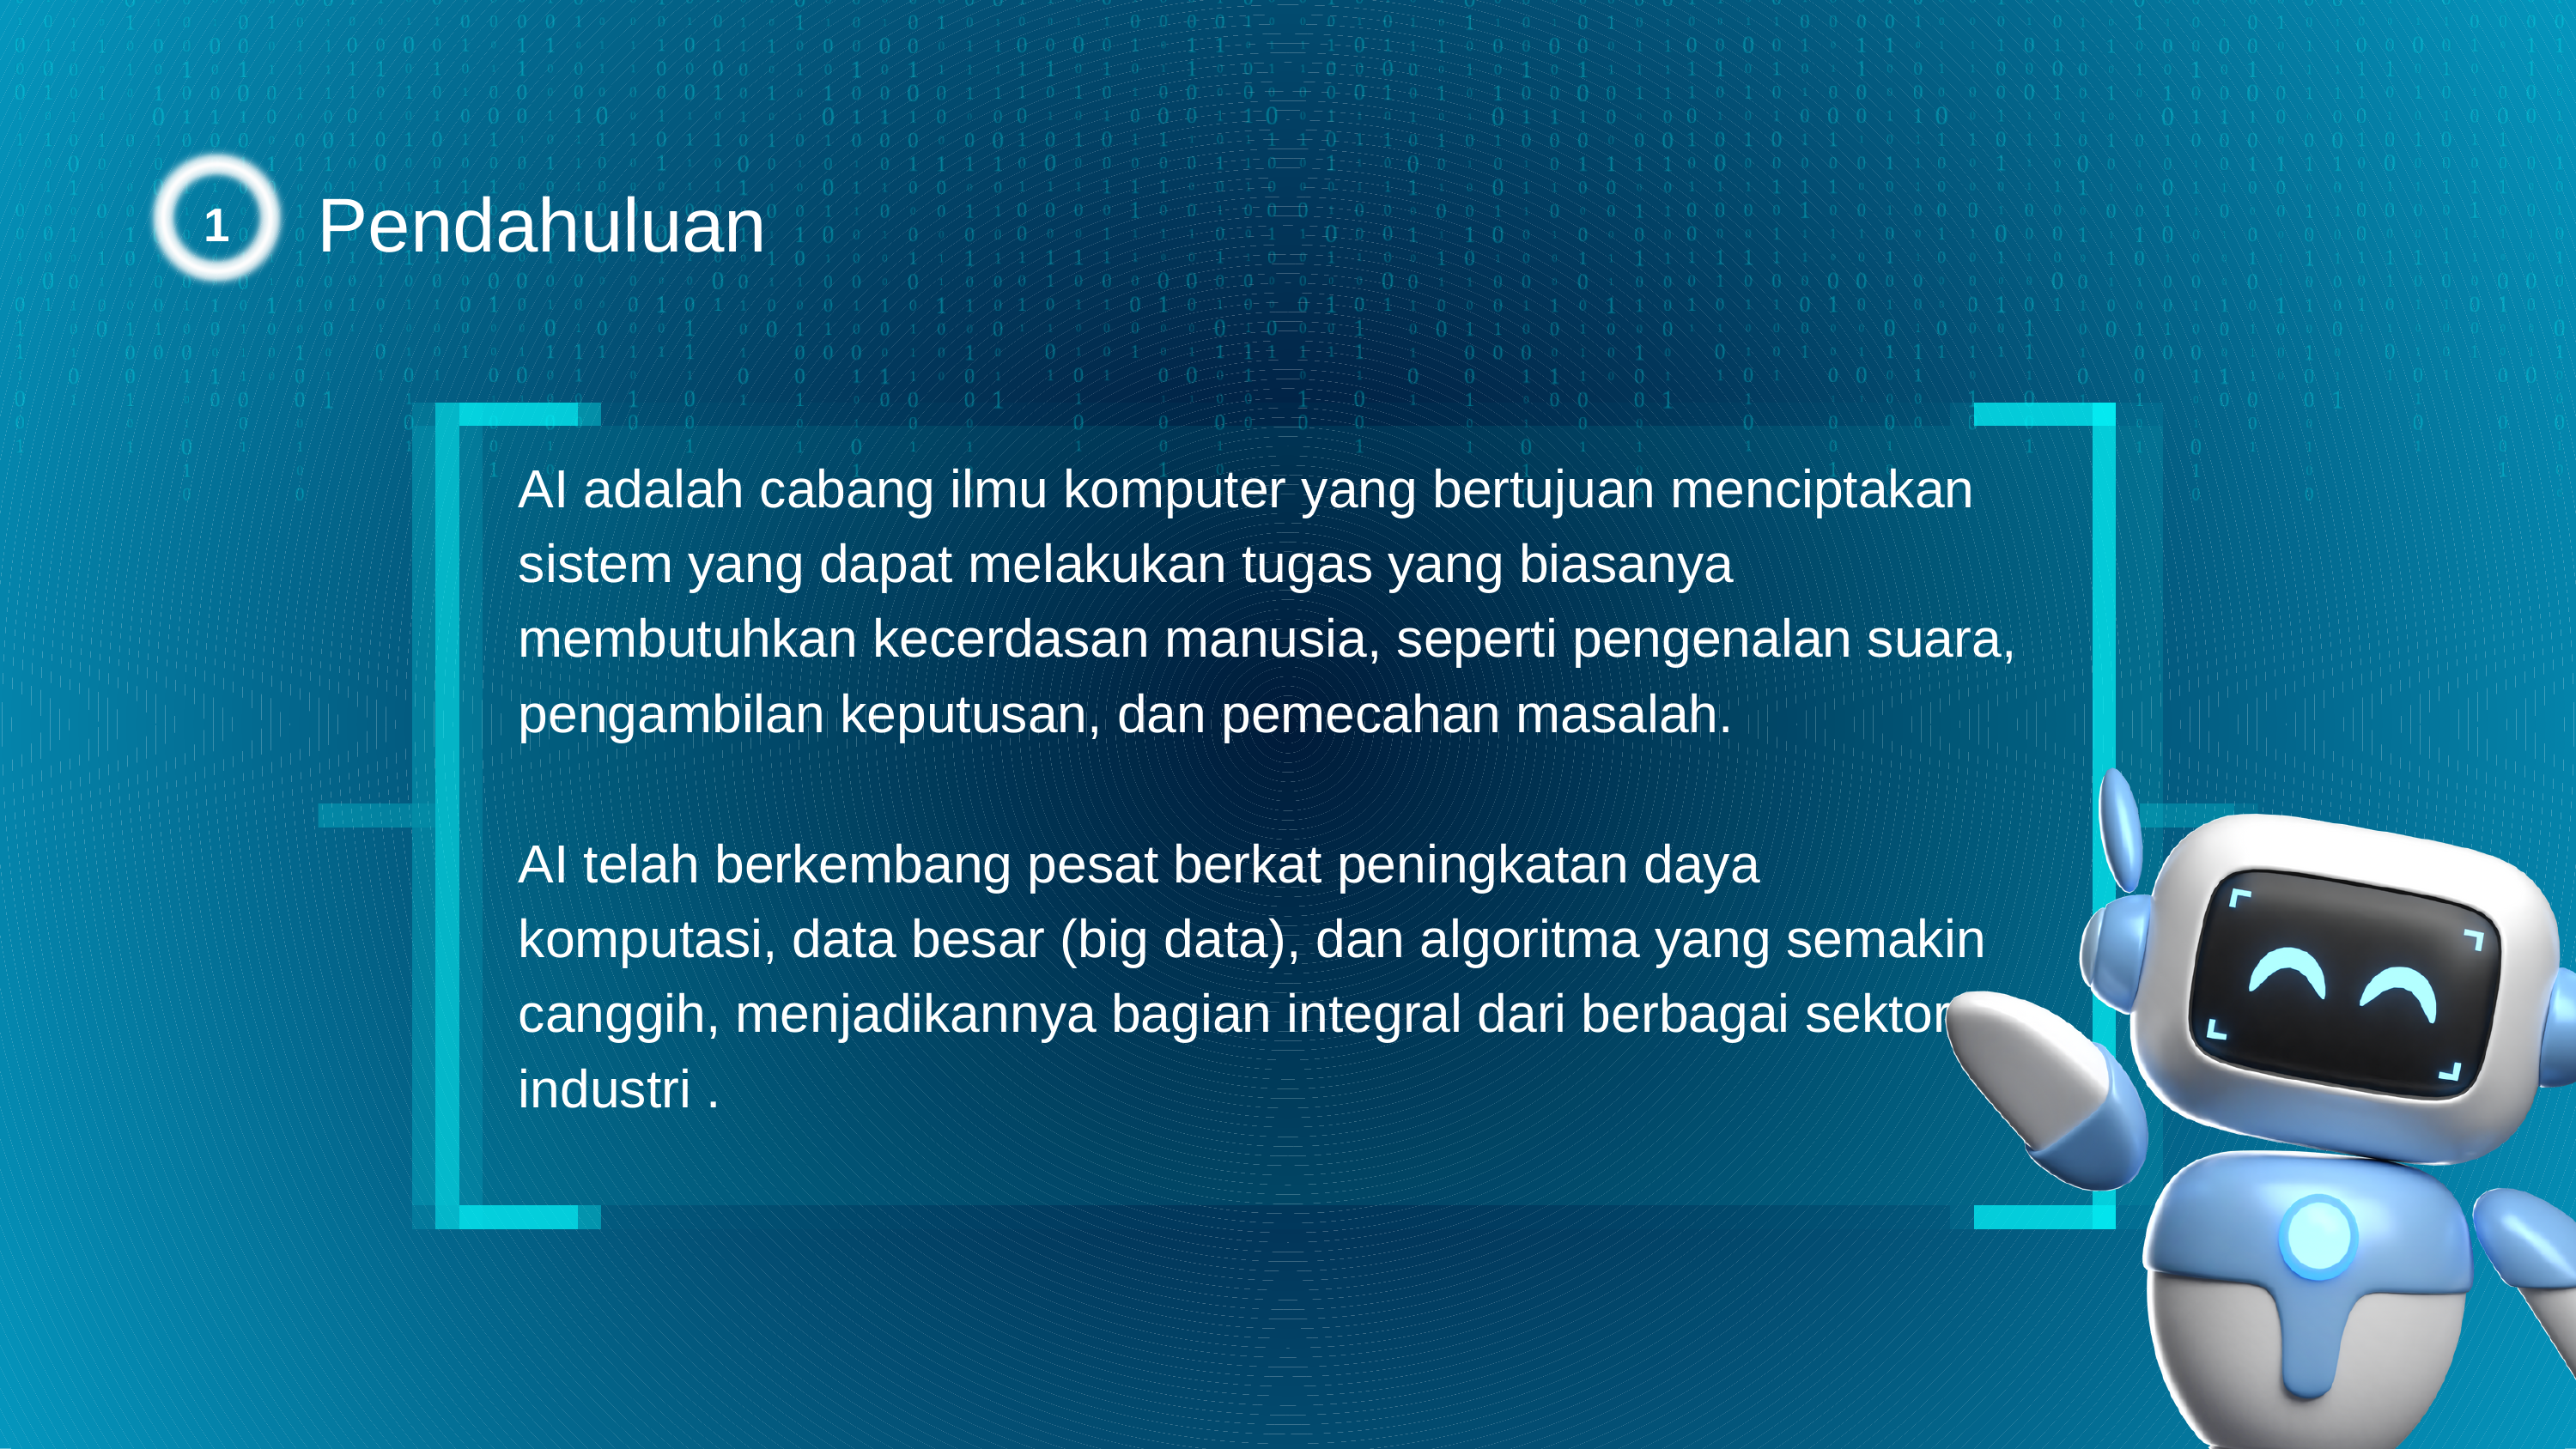

1
Pendahuluan

AI adalah cabang ilmu komputer yang bertujuan menciptakan sistem yang dapat melakukan tugas yang biasanya membutuhkan kecerdasan manusia, seperti pengenalan suara, pengambilan keputusan, dan pemecahan masalah.

AI telah berkembang pesat berkat peningkatan daya komputasi, data besar (big data), dan algoritma yang semakin canggih, menjadikannya bagian integral dari berbagai sektor industri .